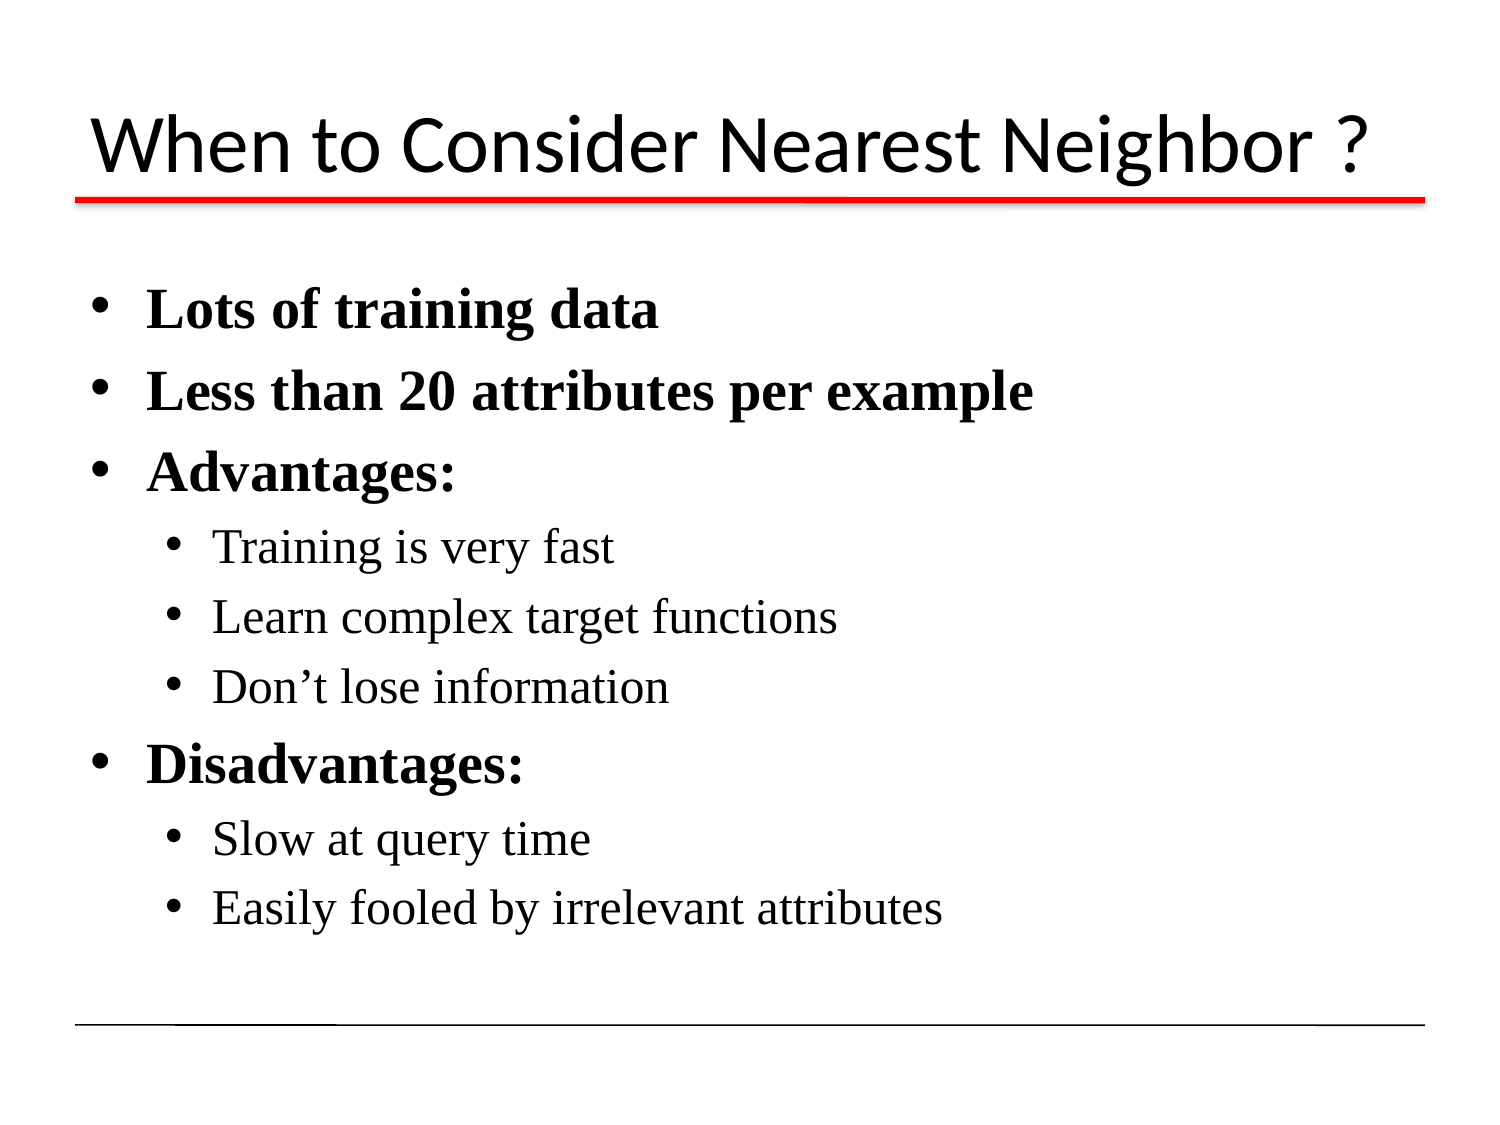

# When to Consider Nearest Neighbor ?
Lots of training data
Less than 20 attributes per example
Advantages:
Training is very fast
Learn complex target functions
Don’t lose information
Disadvantages:
Slow at query time
Easily fooled by irrelevant attributes